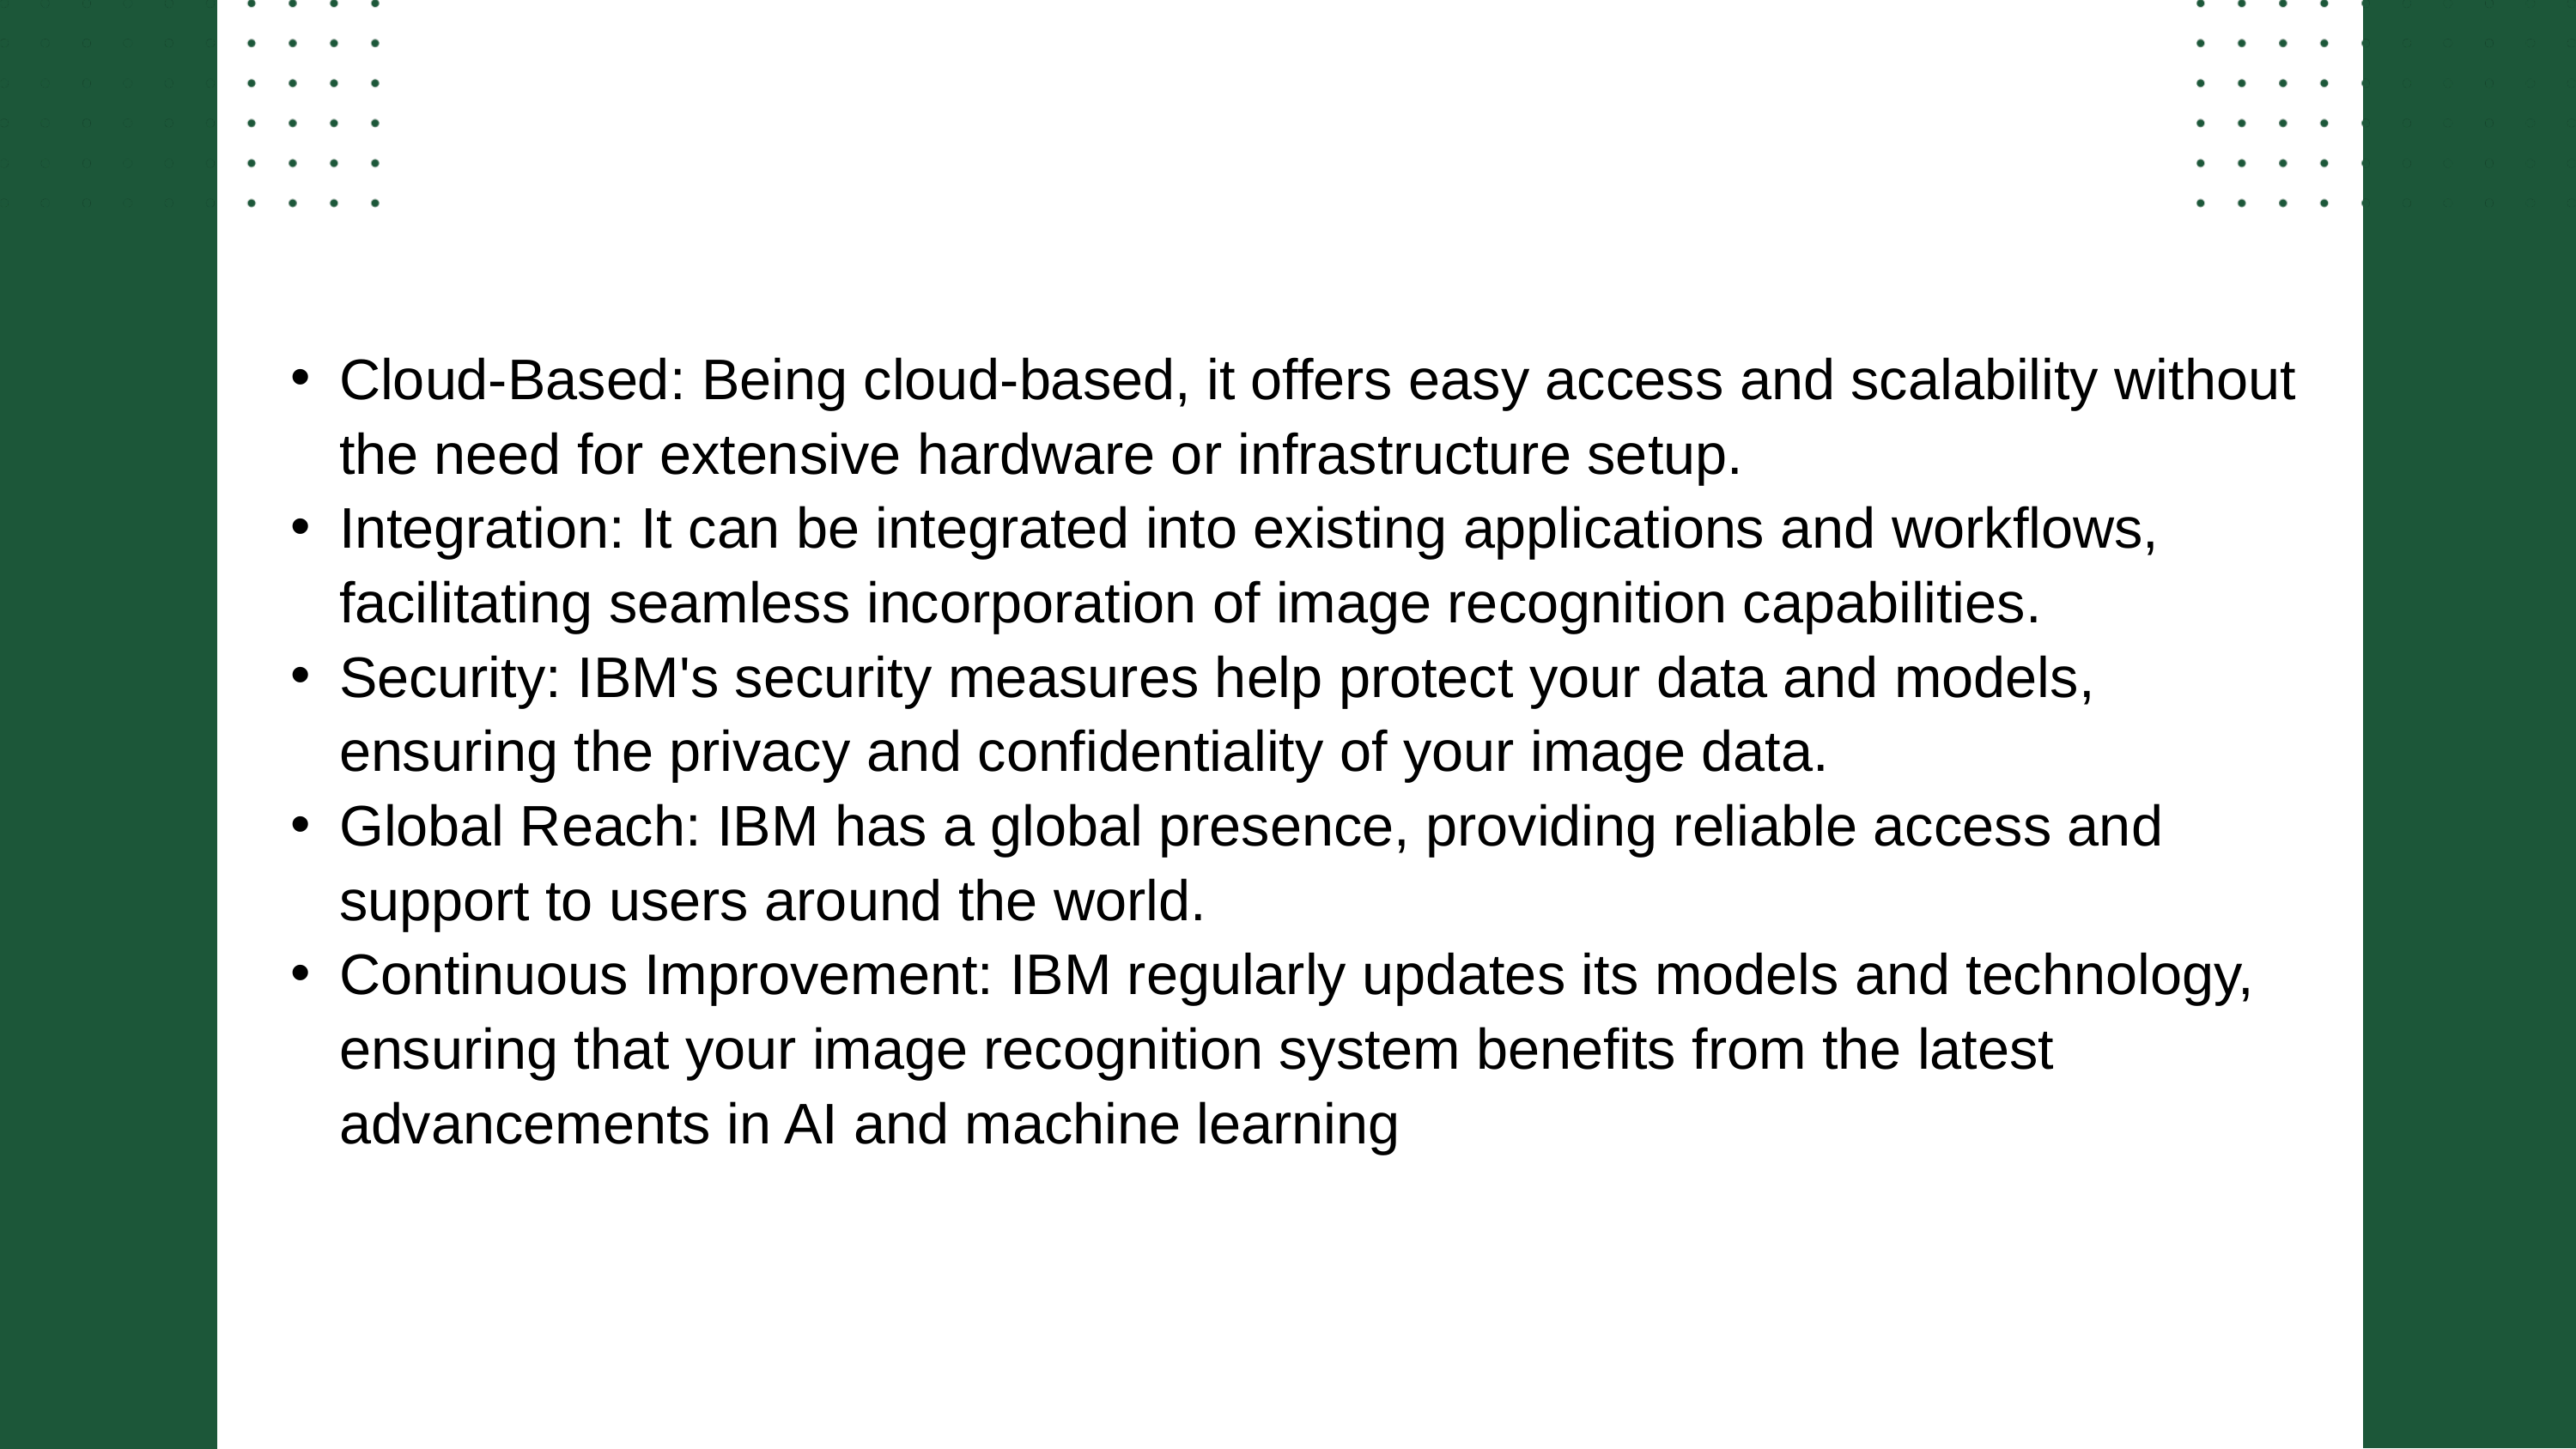

Cloud-Based: Being cloud-based, it offers easy access and scalability without the need for extensive hardware or infrastructure setup.
Integration: It can be integrated into existing applications and workflows, facilitating seamless incorporation of image recognition capabilities.
Security: IBM's security measures help protect your data and models, ensuring the privacy and confidentiality of your image data.
Global Reach: IBM has a global presence, providing reliable access and support to users around the world.
Continuous Improvement: IBM regularly updates its models and technology, ensuring that your image recognition system benefits from the latest advancements in AI and machine learning